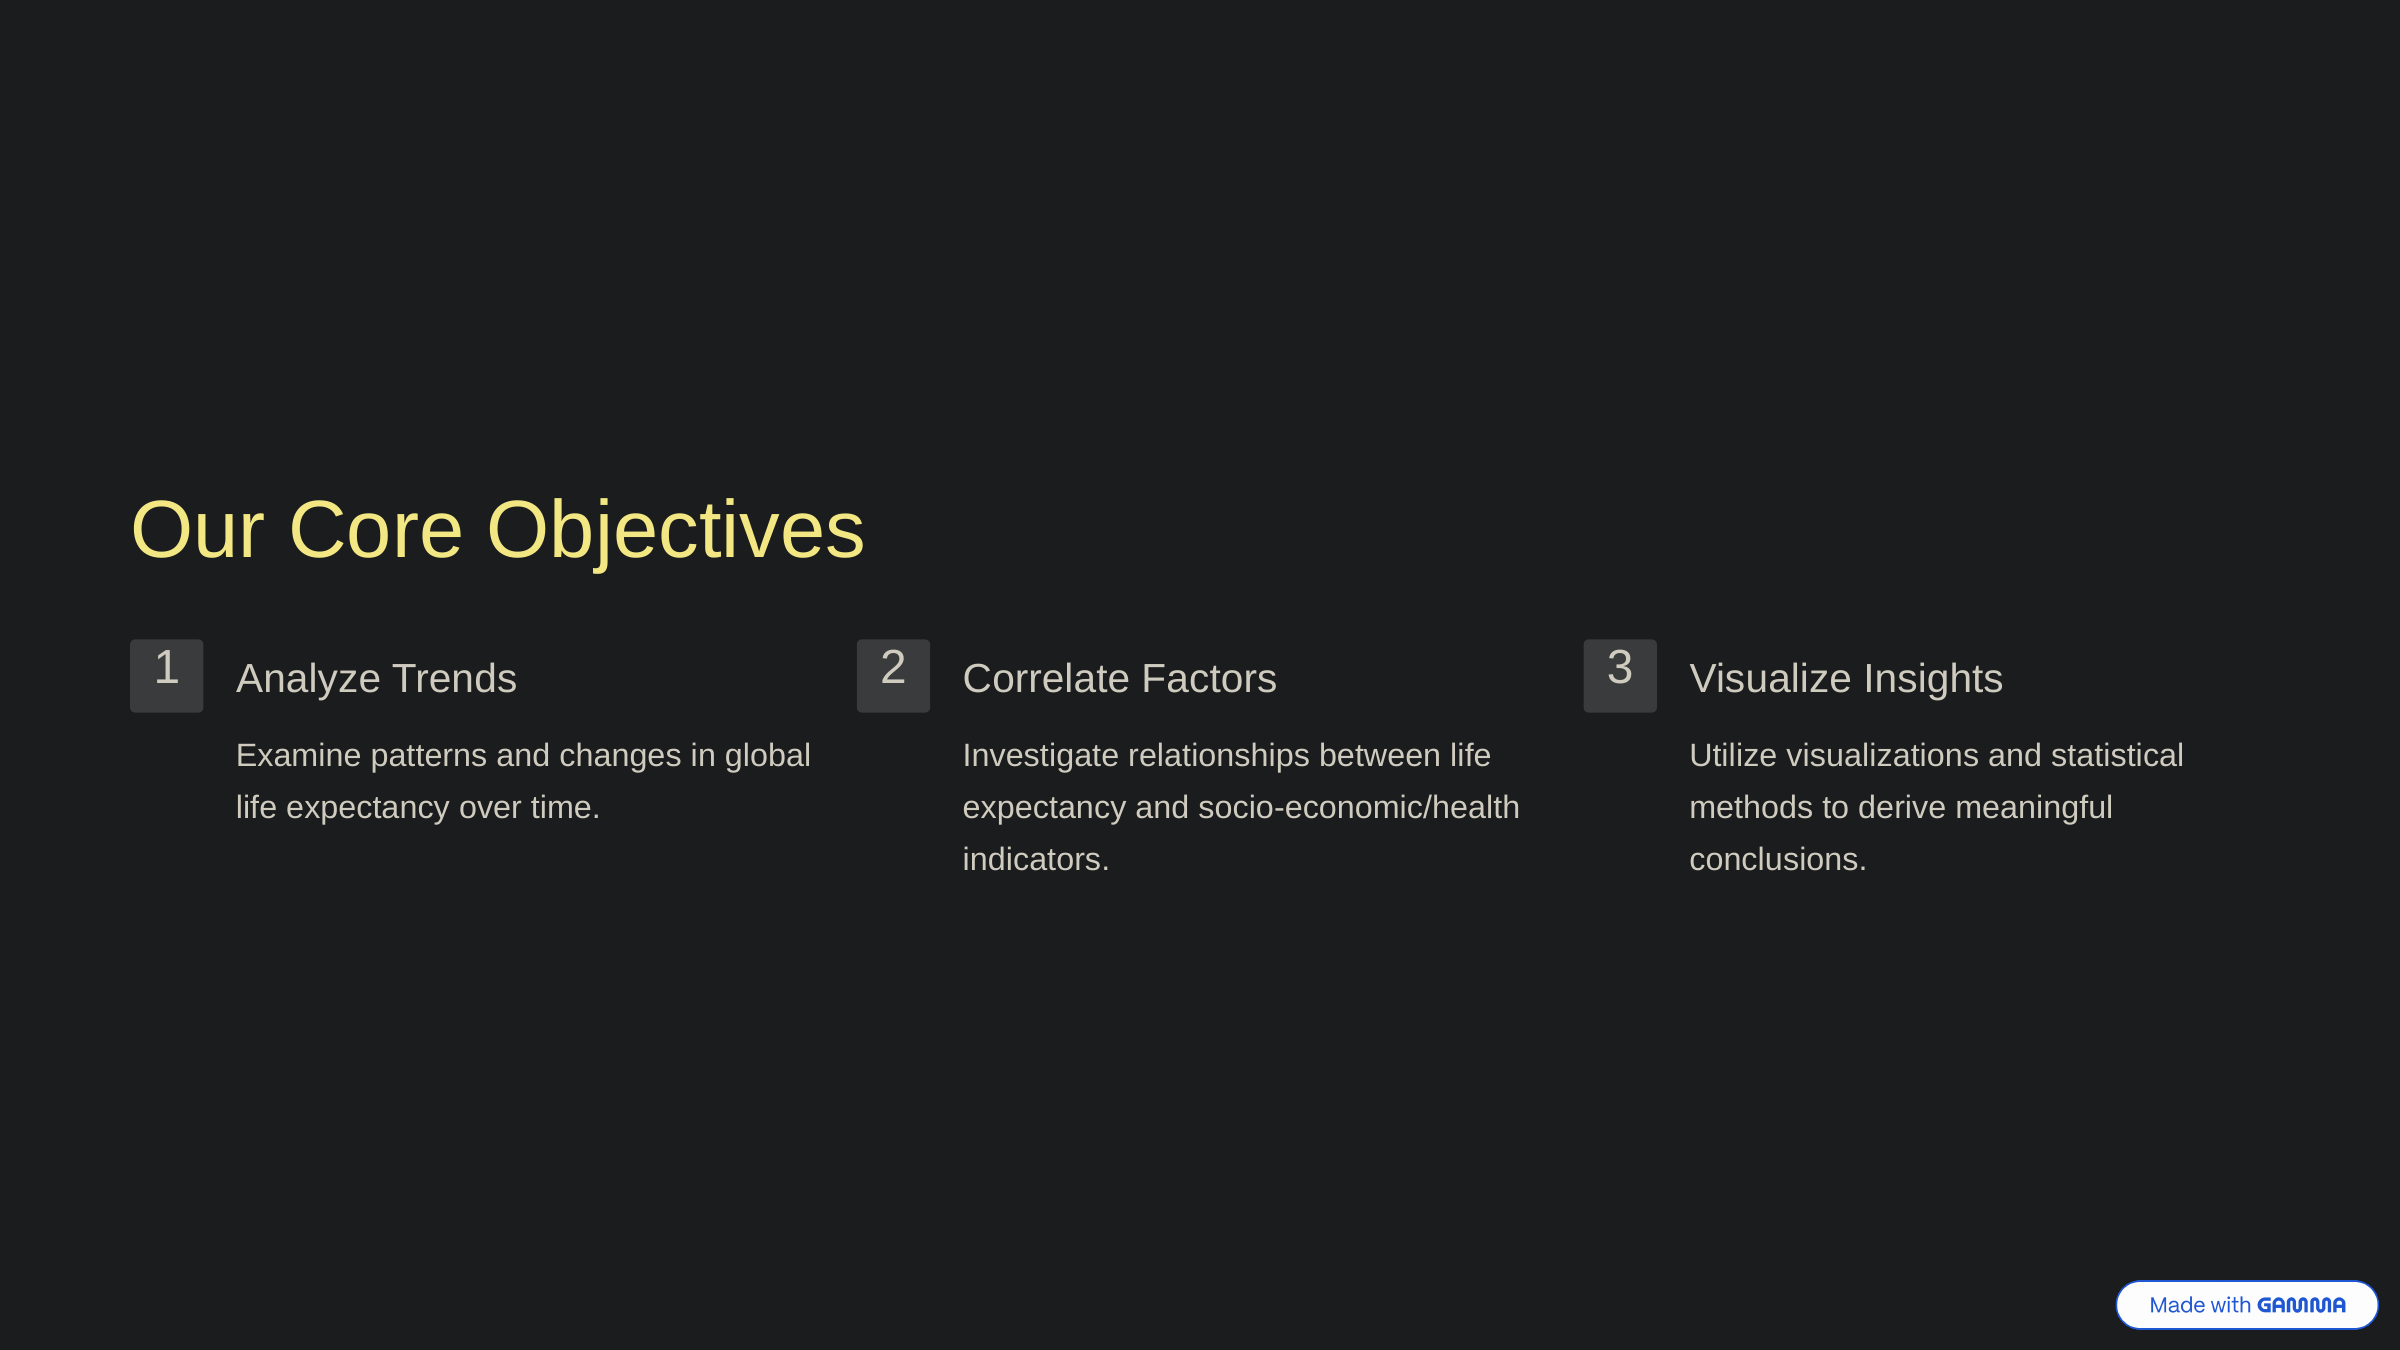

Our Core Objectives

1
2
3
Analyze Trends
Correlate Factors
Visualize Insights
Examine patterns and changes in global life expectancy over time.
Investigate relationships between life expectancy and socio-economic/health indicators.
Utilize visualizations and statistical methods to derive meaningful conclusions.